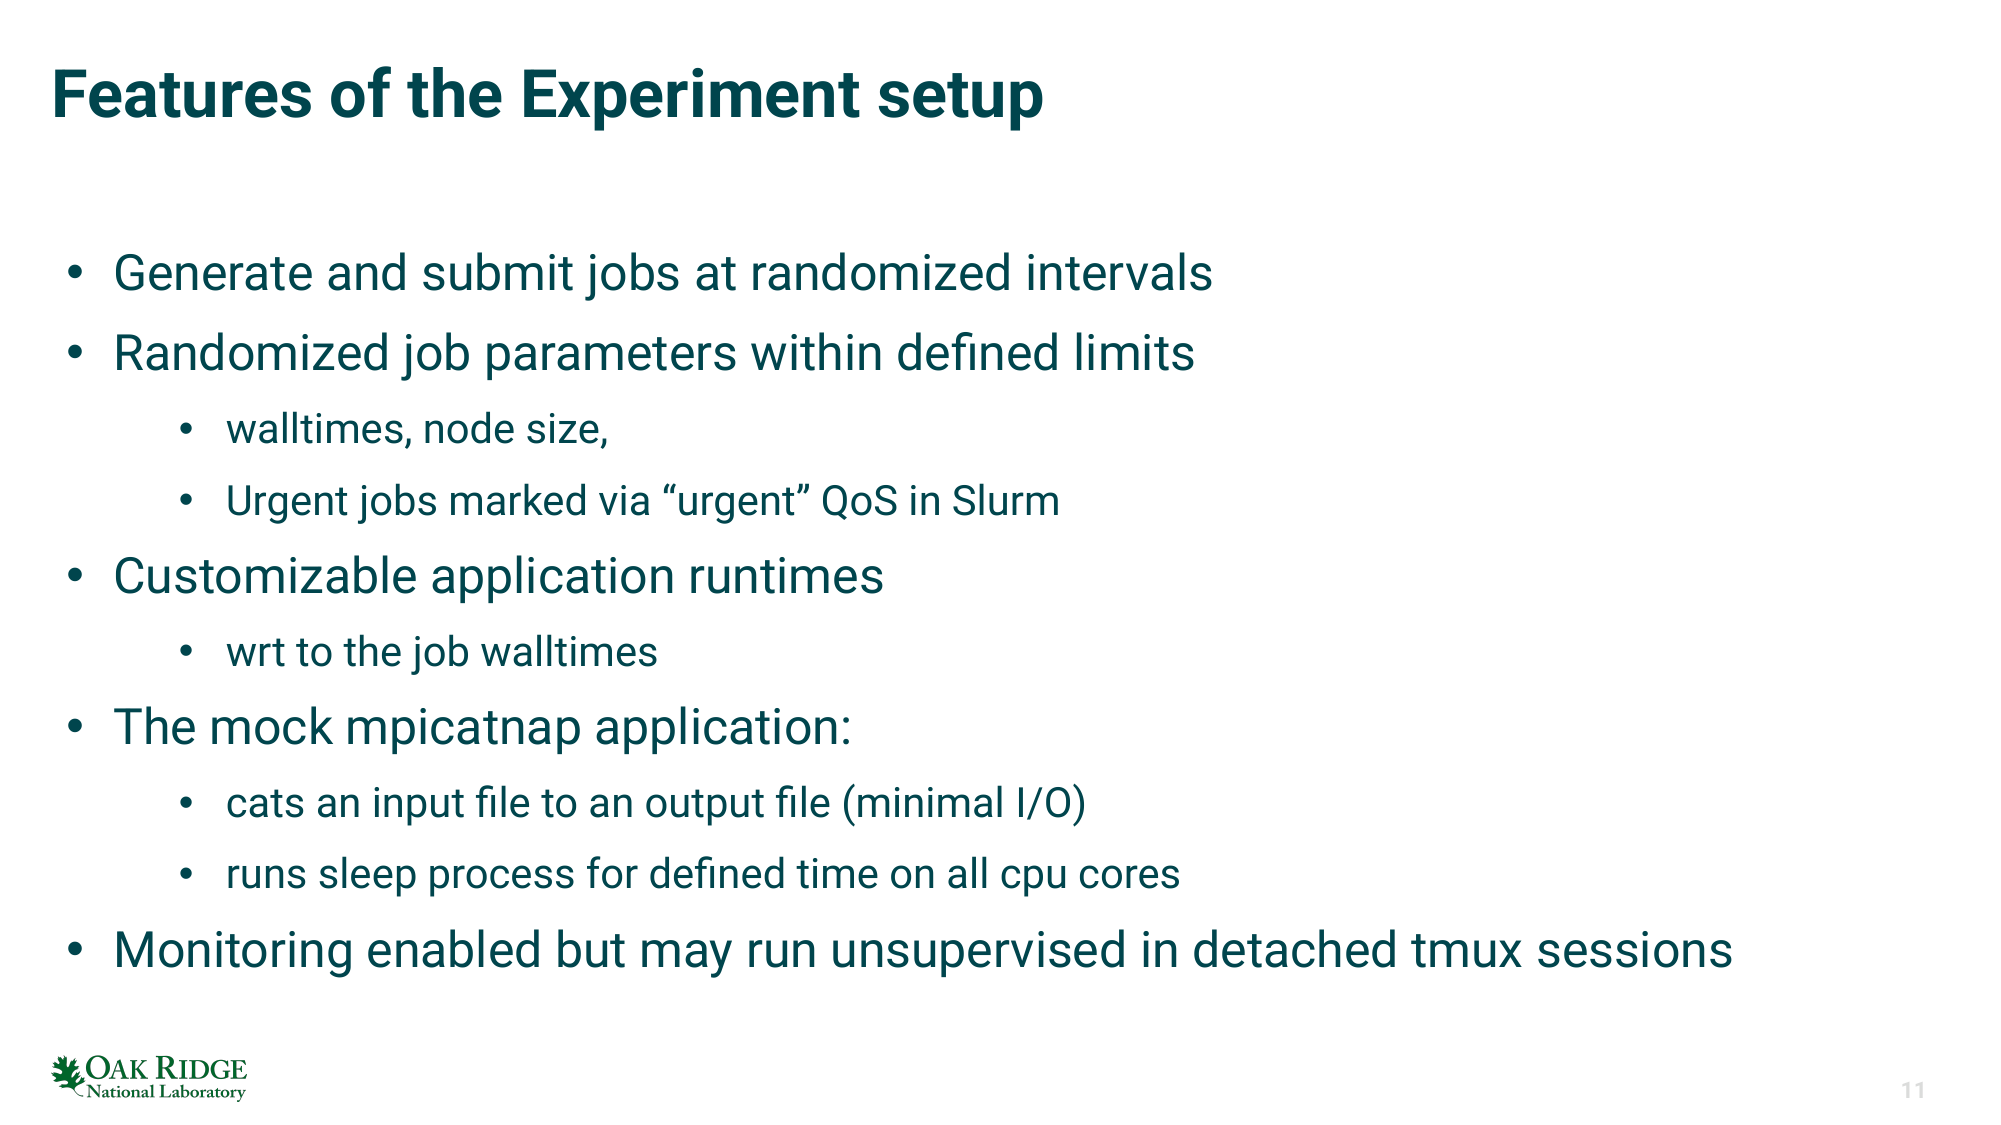

# Features of the Experiment setup
Generate and submit jobs at randomized intervals
Randomized job parameters within defined limits
walltimes, node size,
Urgent jobs marked via “urgent” QoS in Slurm
Customizable application runtimes
wrt to the job walltimes
The mock mpicatnap application:
cats an input file to an output file (minimal I/O)
runs sleep process for defined time on all cpu cores
Monitoring enabled but may run unsupervised in detached tmux sessions